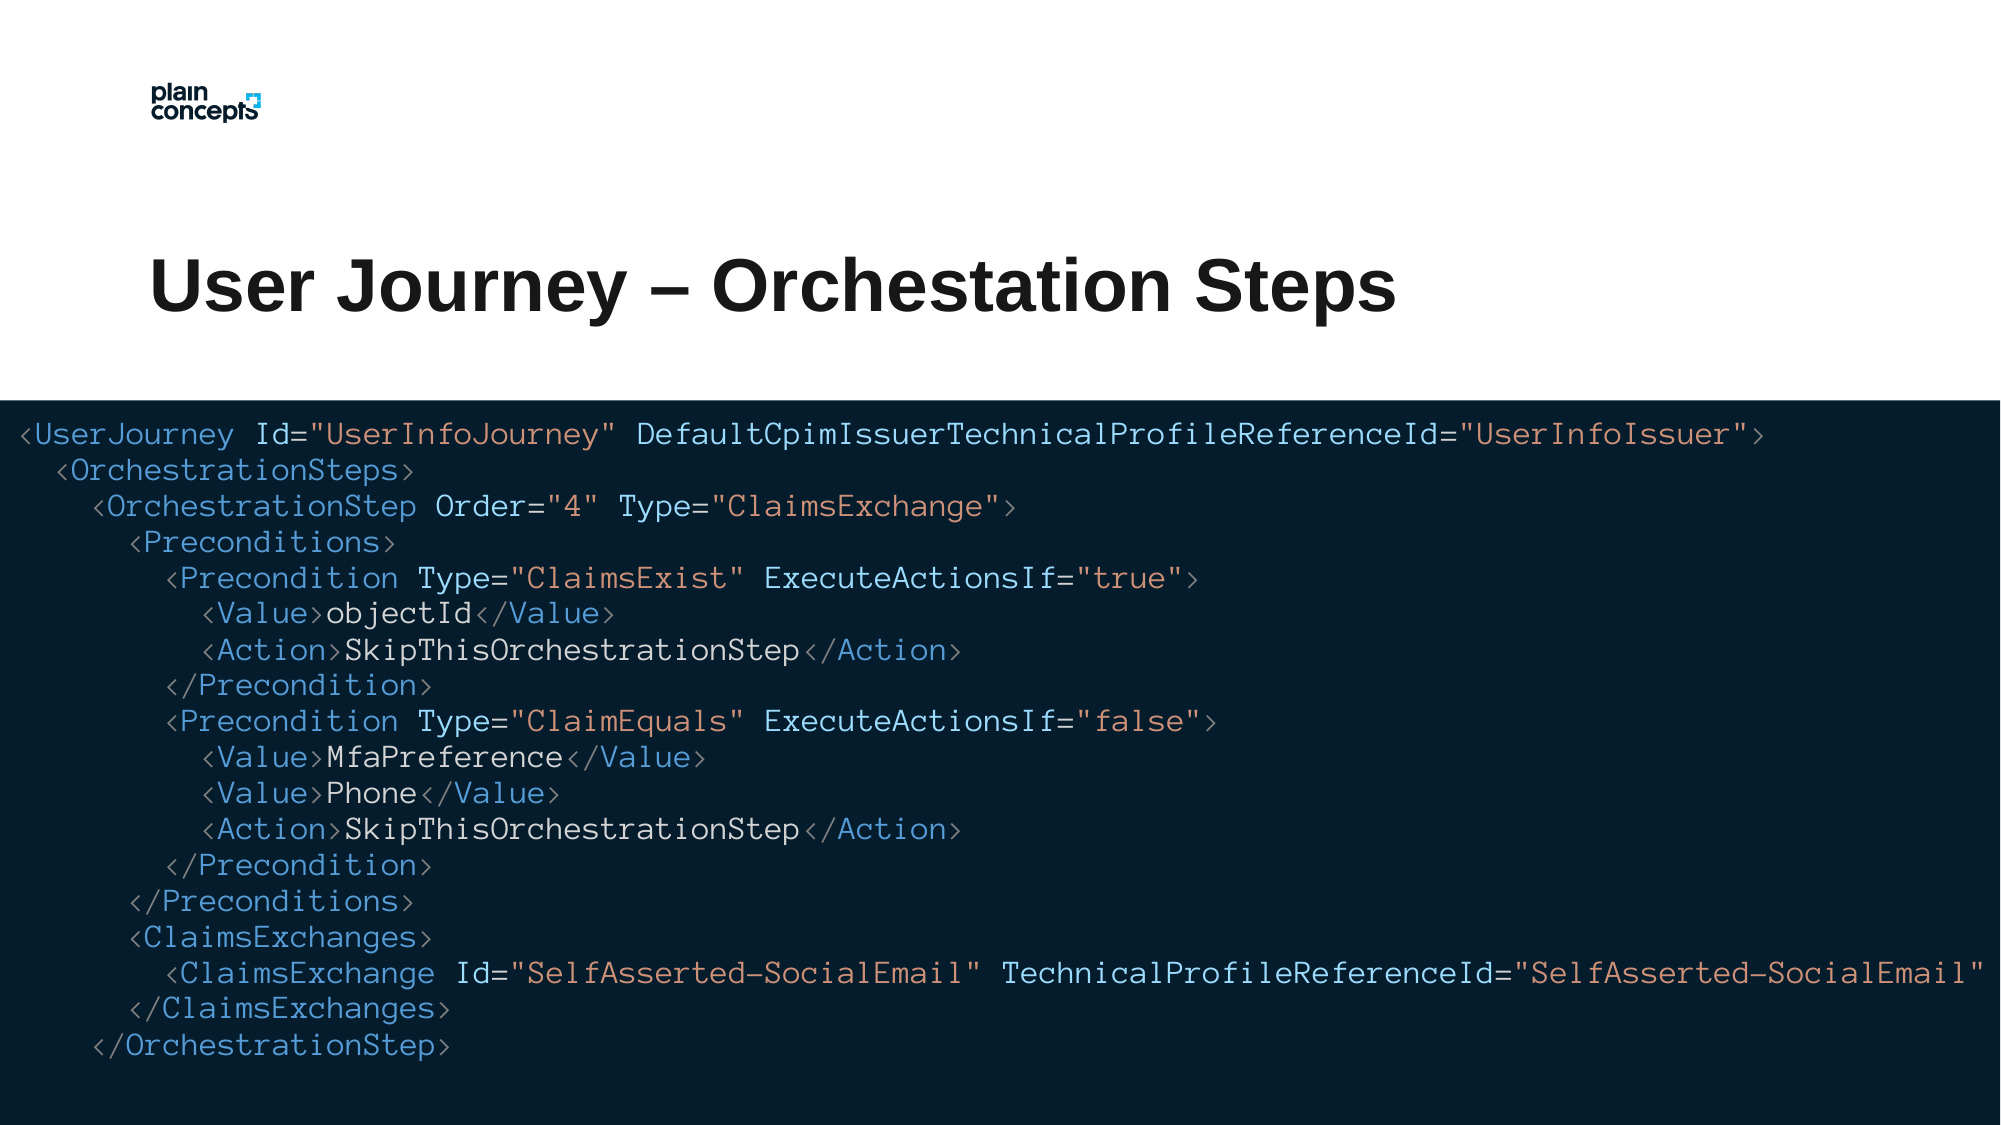

User Journey – Orchestation Steps

<UserJourney Id="UserInfoJourney" DefaultCpimIssuerTechnicalProfileReferenceId="UserInfoIssuer">
  <OrchestrationSteps>
    <OrchestrationStep Order="4" Type="ClaimsExchange">
      <Preconditions>
        <Precondition Type="ClaimsExist" ExecuteActionsIf="true">
          <Value>objectId</Value>
          <Action>SkipThisOrchestrationStep</Action>
        </Precondition>
        <Precondition Type="ClaimEquals" ExecuteActionsIf="false">
          <Value>MfaPreference</Value>
          <Value>Phone</Value>
          <Action>SkipThisOrchestrationStep</Action>
        </Precondition>
      </Preconditions>
      <ClaimsExchanges>
        <ClaimsExchange Id="SelfAsserted-SocialEmail" TechnicalProfileReferenceId="SelfAsserted-SocialEmail" />
      </ClaimsExchanges>
    </OrchestrationStep>